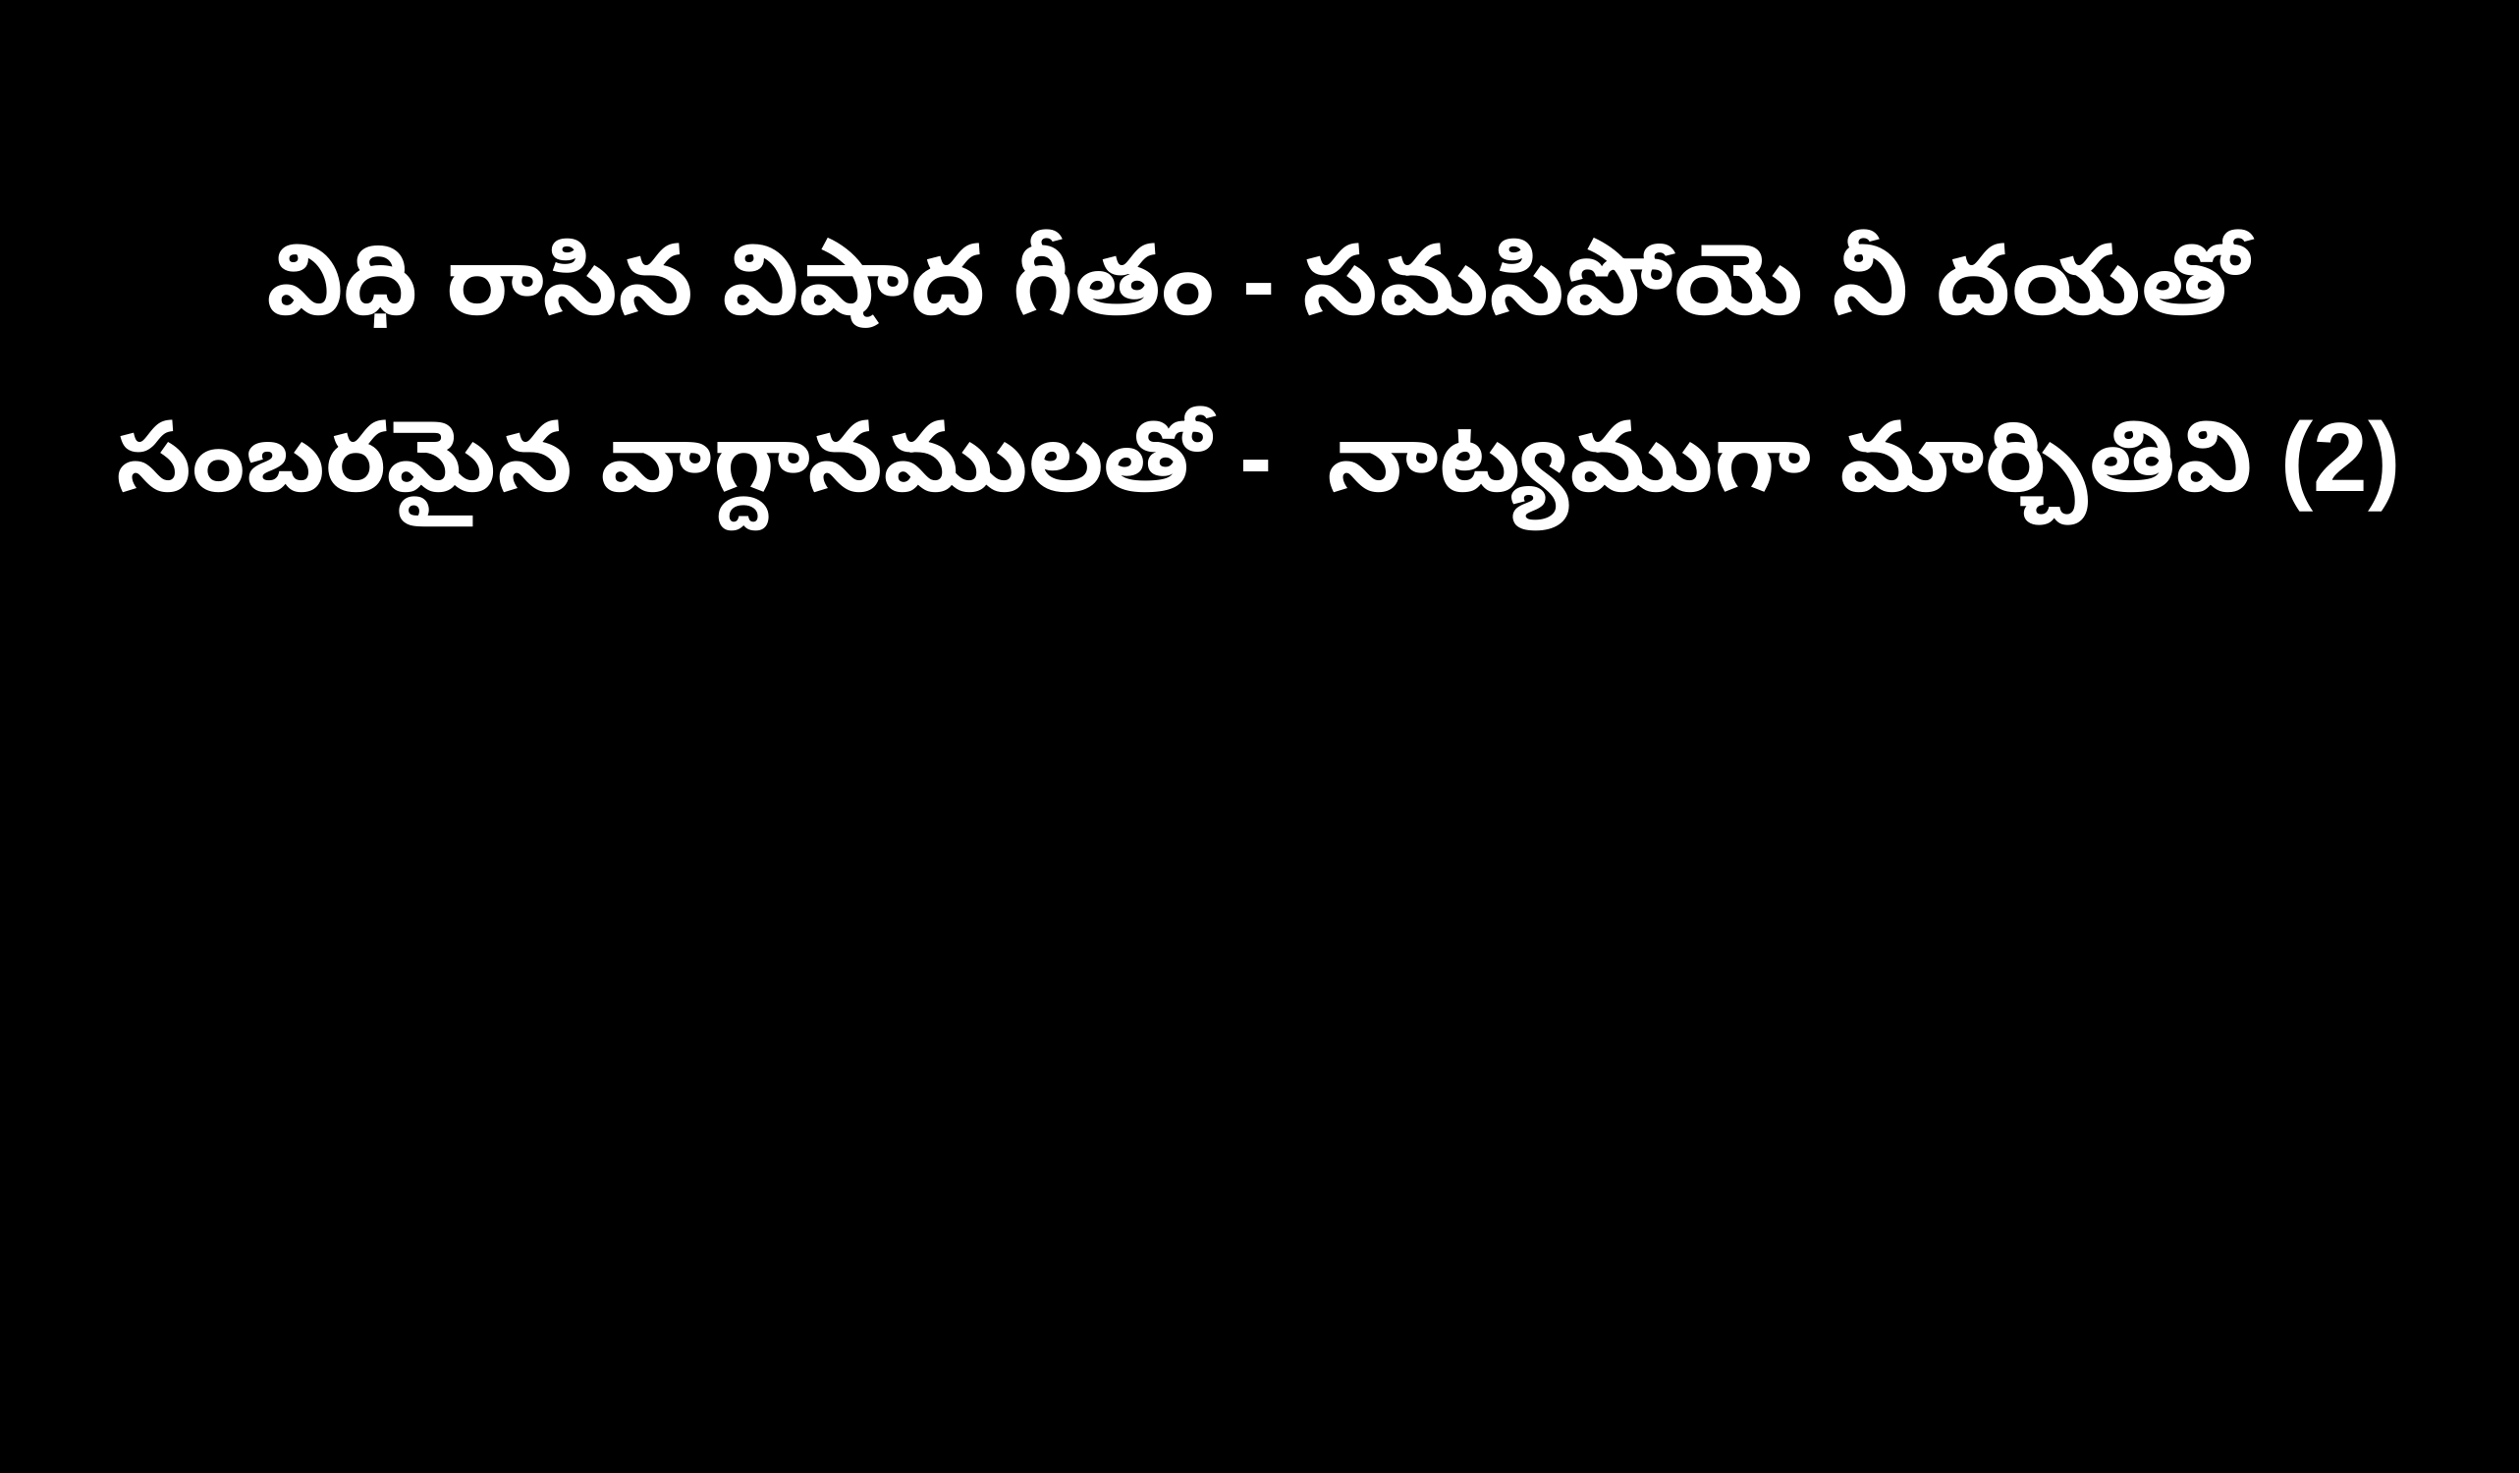

విధి రాసిన విషాద గీతం - సమసిపోయె నీ దయతో
సంబరమైన వాగ్దానములతో -  నాట్యముగా మార్చితివి (2)